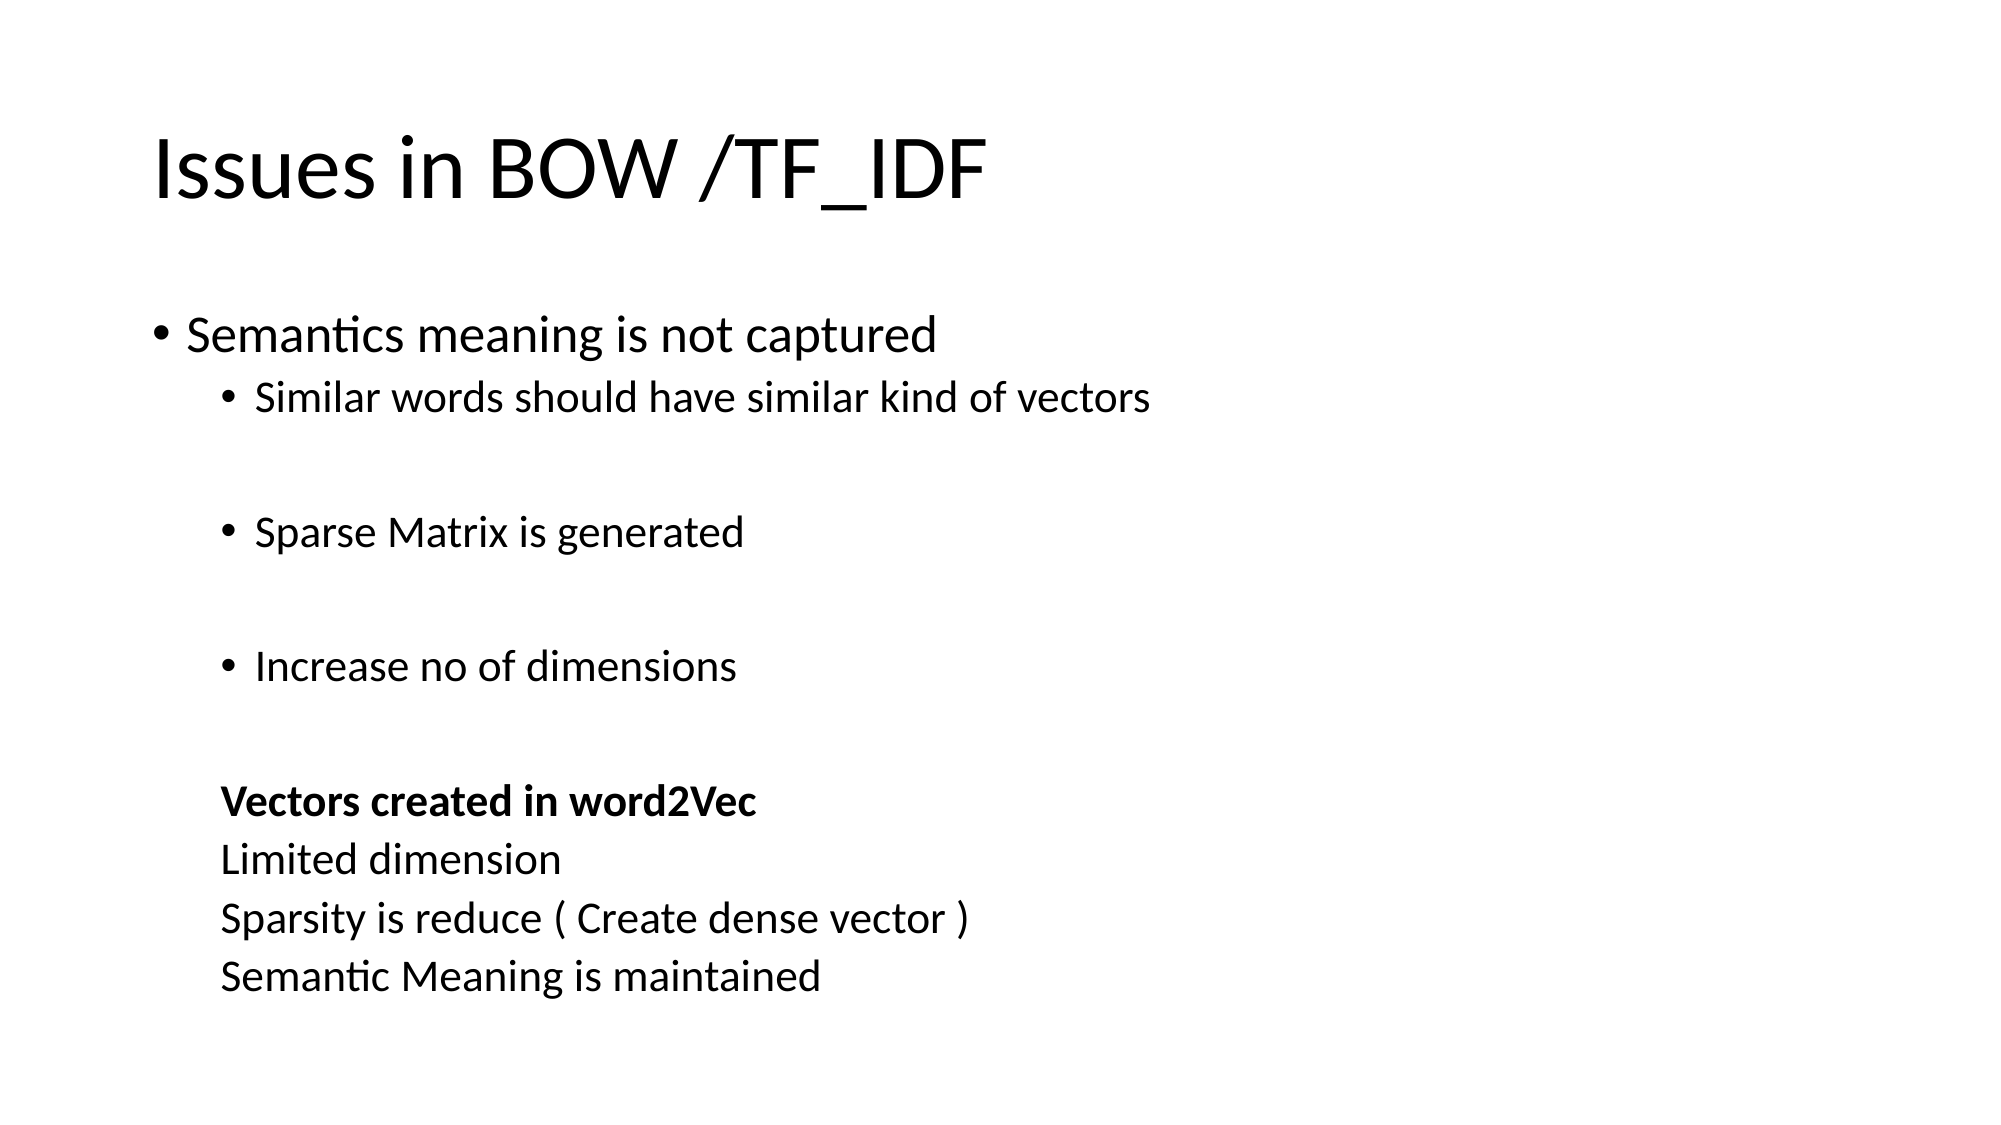

# Issues in BOW /TF_IDF
Semantics meaning is not captured
Similar words should have similar kind of vectors

Sparse Matrix is generated

Increase no of dimensions

Vectors created in word2Vec
Limited dimension
Sparsity is reduce ( Create dense vector )
Semantic Meaning is maintained